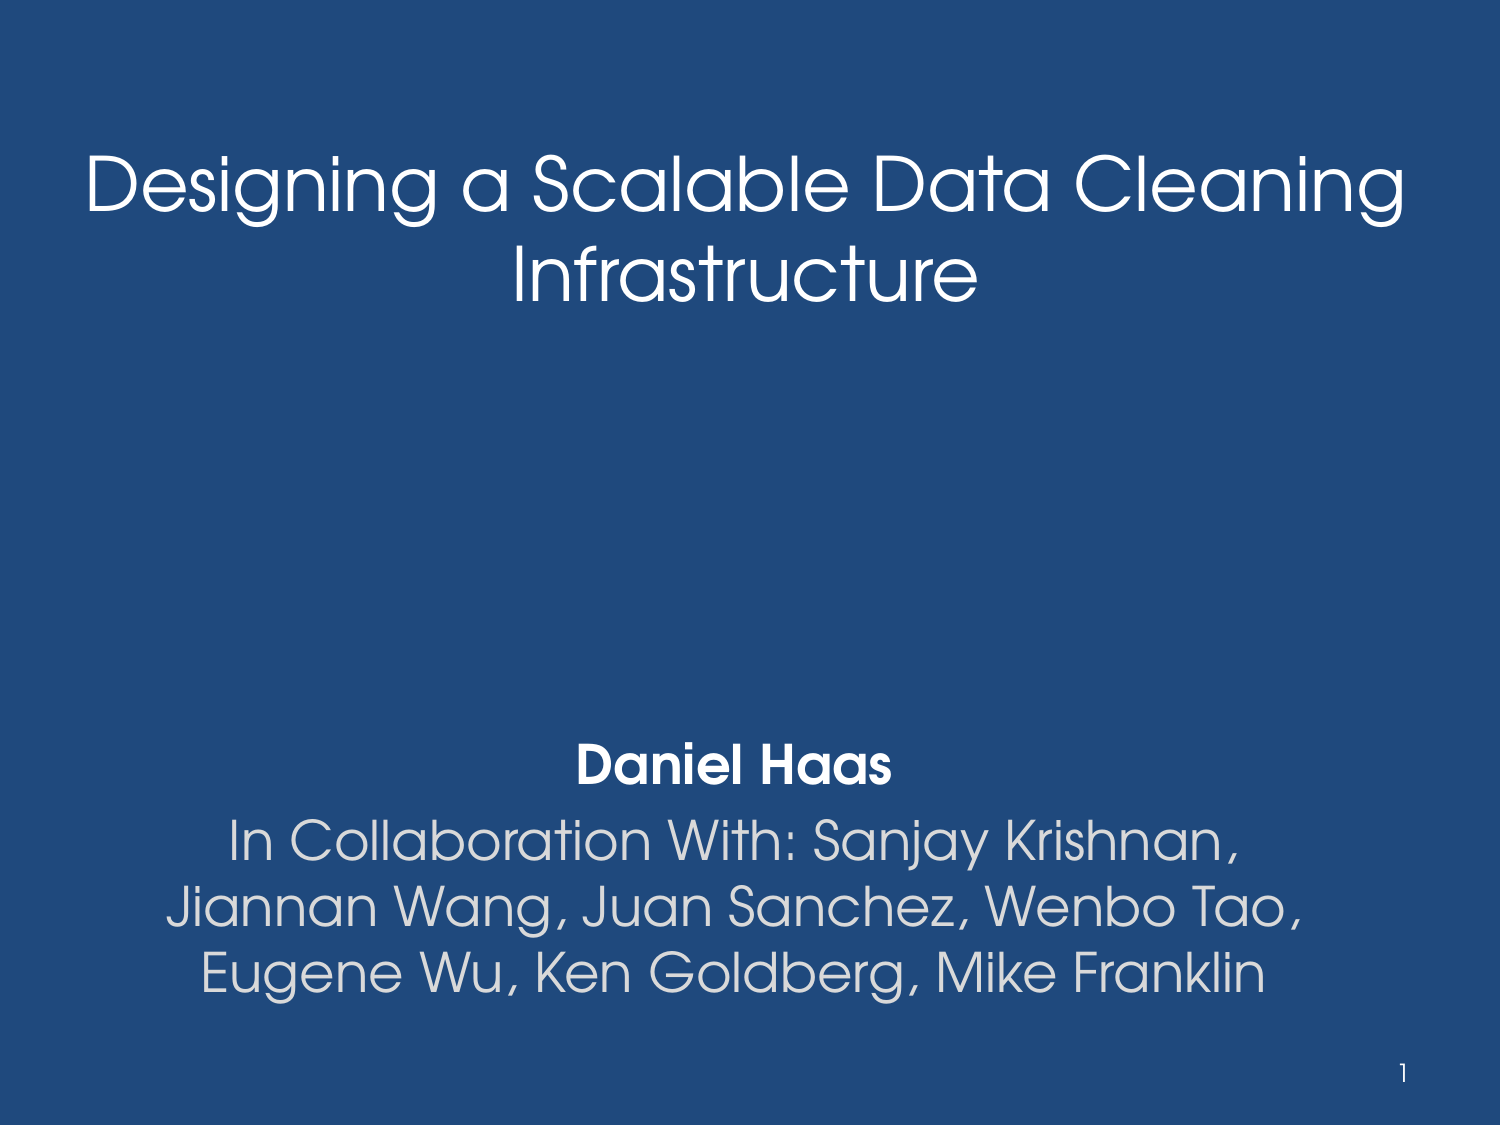

# Designing a Scalable Data Cleaning Infrastructure
Daniel Haas
In Collaboration With: Sanjay Krishnan, Jiannan Wang, Juan Sanchez, Wenbo Tao, Eugene Wu, Ken Goldberg, Mike Franklin
1